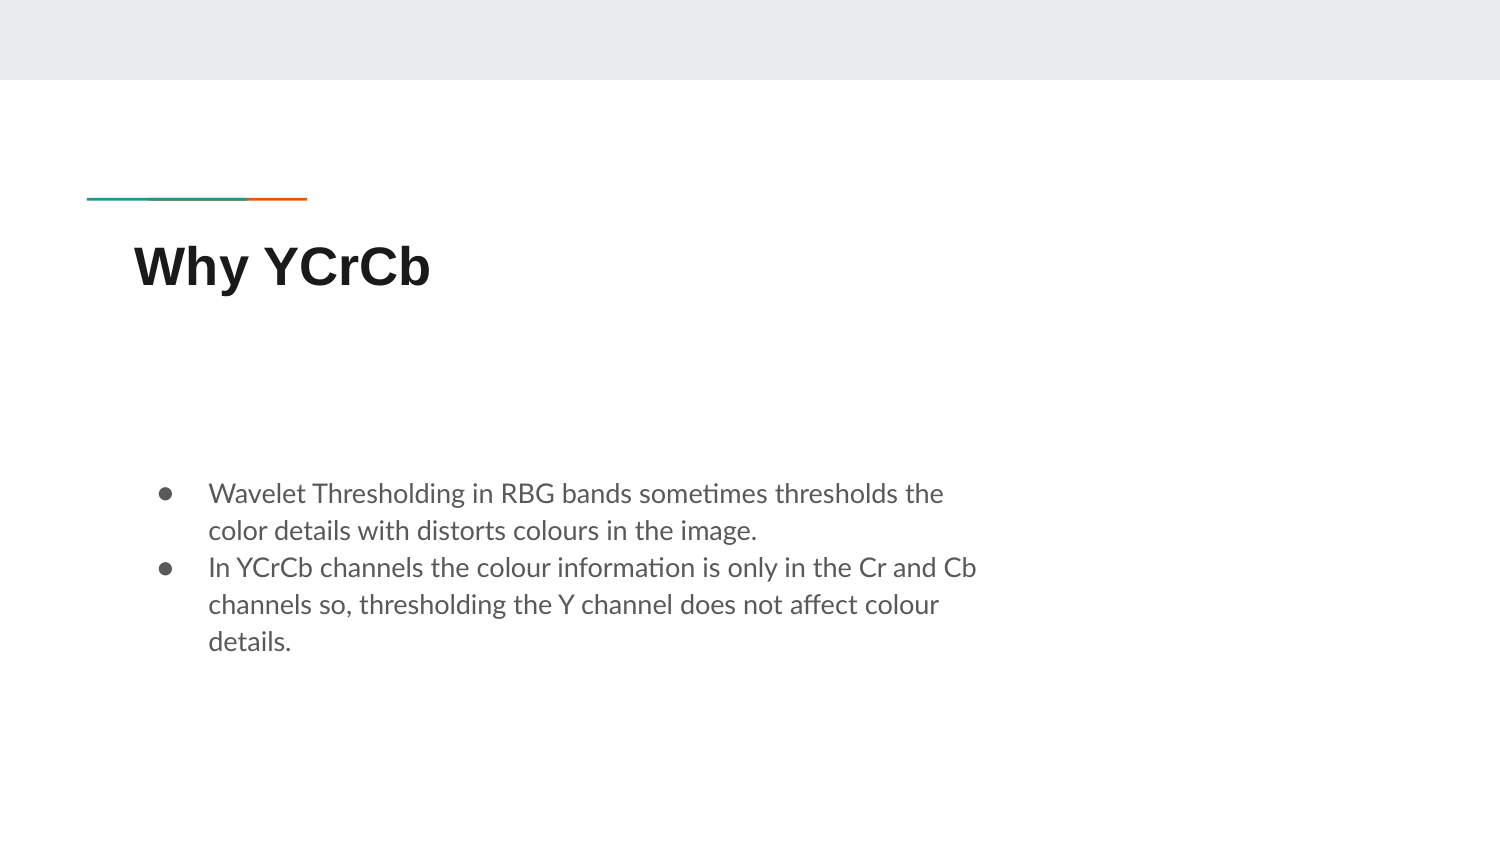

# Why YCrCb
Wavelet Thresholding in RBG bands sometimes thresholds the color details with distorts colours in the image.
In YCrCb channels the colour information is only in the Cr and Cb channels so, thresholding the Y channel does not affect colour details.